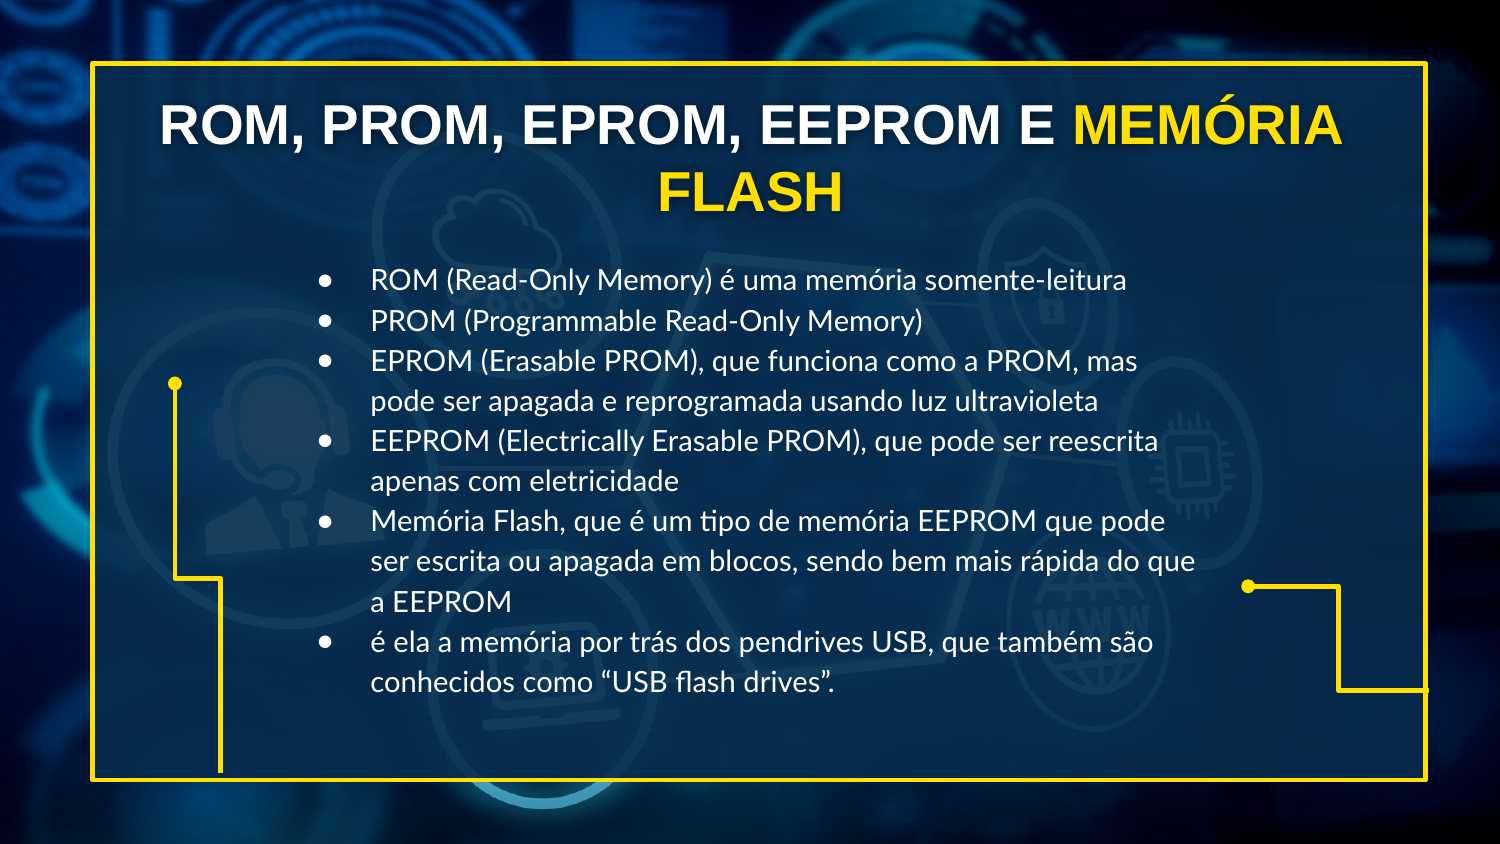

# ROM, PROM, EPROM, EEPROM E MEMÓRIA FLASH
ROM (Read-Only Memory) é uma memória somente-leitura
PROM (Programmable Read-Only Memory)
EPROM (Erasable PROM), que funciona como a PROM, mas pode ser apagada e reprogramada usando luz ultravioleta
EEPROM (Electrically Erasable PROM), que pode ser reescrita apenas com eletricidade
Memória Flash, que é um tipo de memória EEPROM que pode ser escrita ou apagada em blocos, sendo bem mais rápida do que a EEPROM
é ela a memória por trás dos pendrives USB, que também são conhecidos como “USB flash drives”.